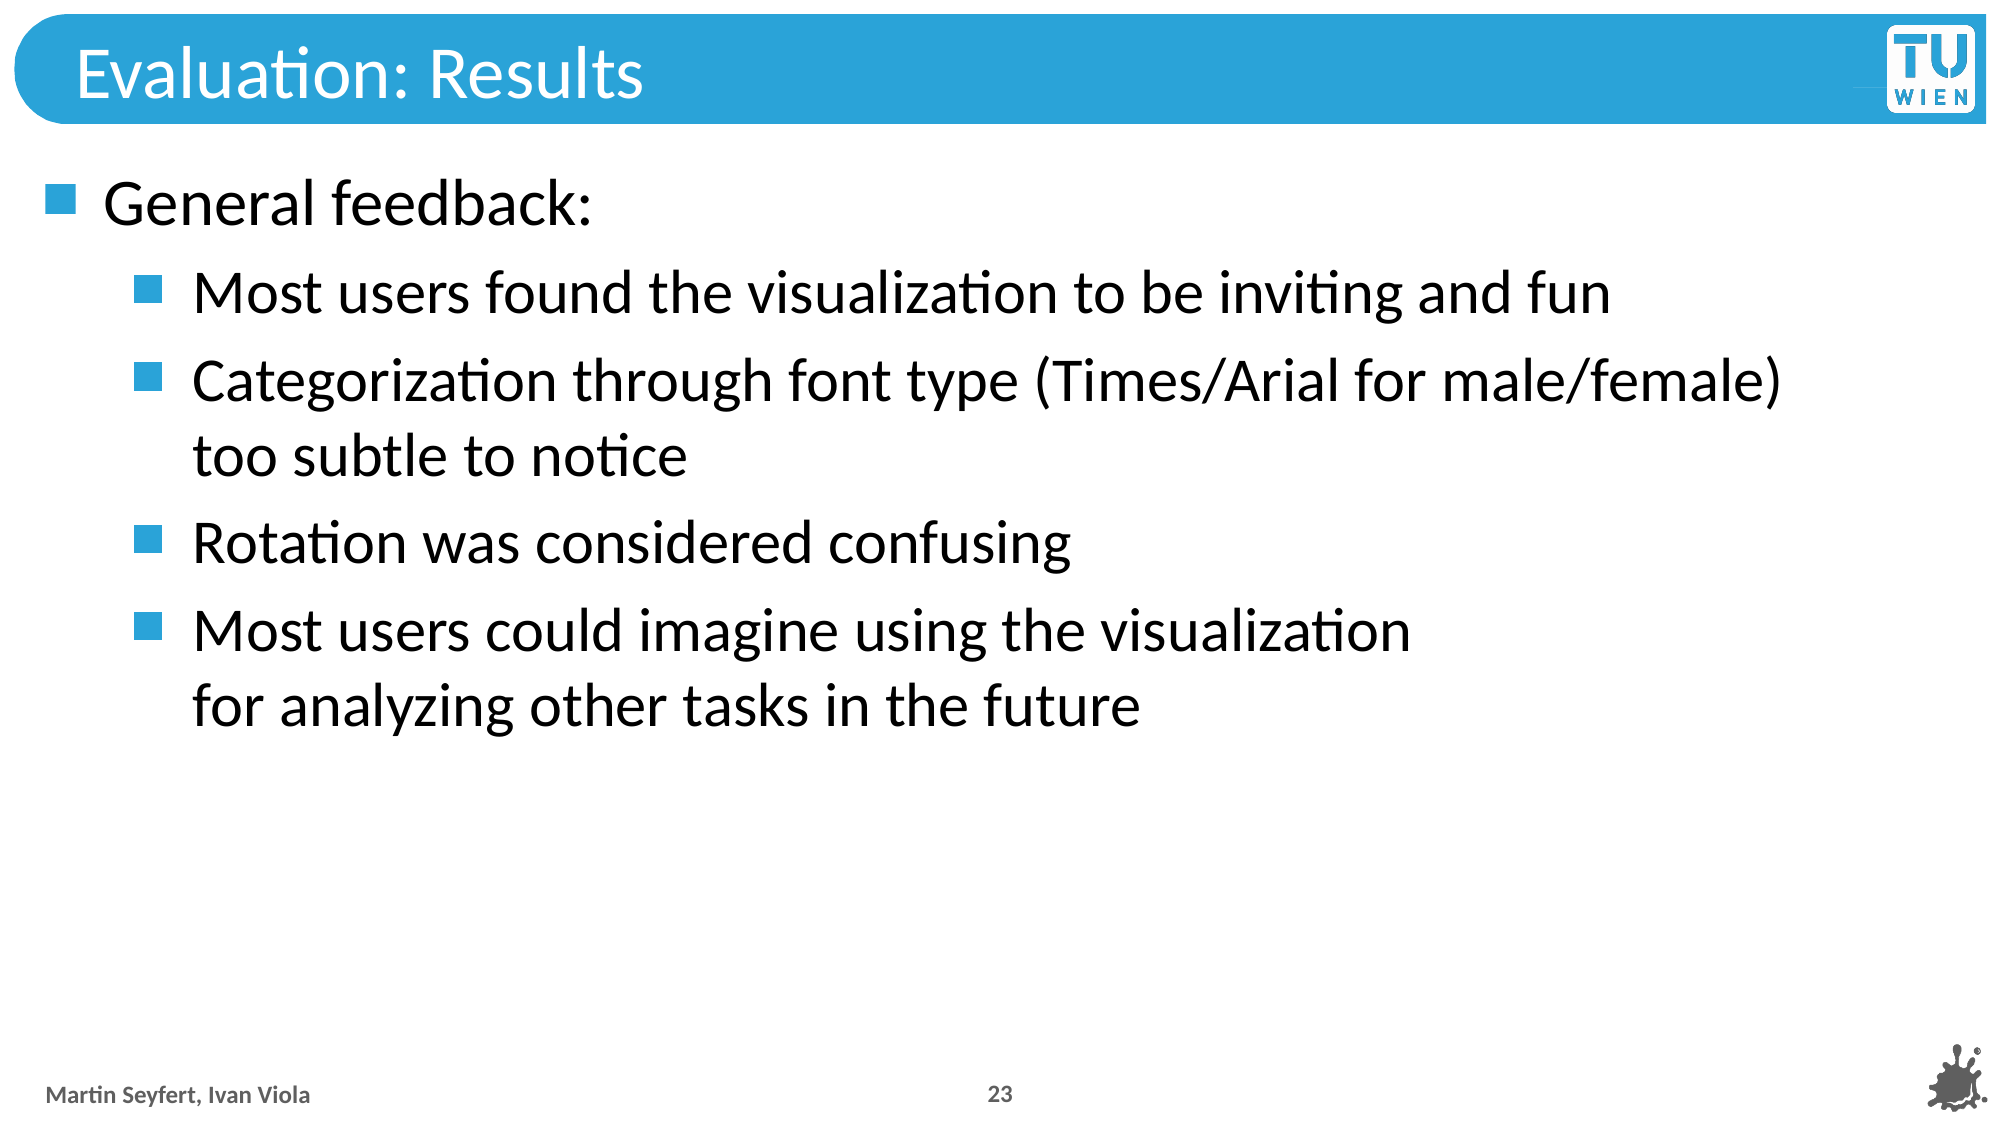

# Evaluation: Results
General feedback:
Most users found the visualization to be inviting and fun
Categorization through font type (Times/Arial for male/female)
too subtle to notice
Rotation was considered confusing
Most users could imagine using the visualization
for analyzing other tasks in the future

23
Martin Seyfert, Ivan Viola